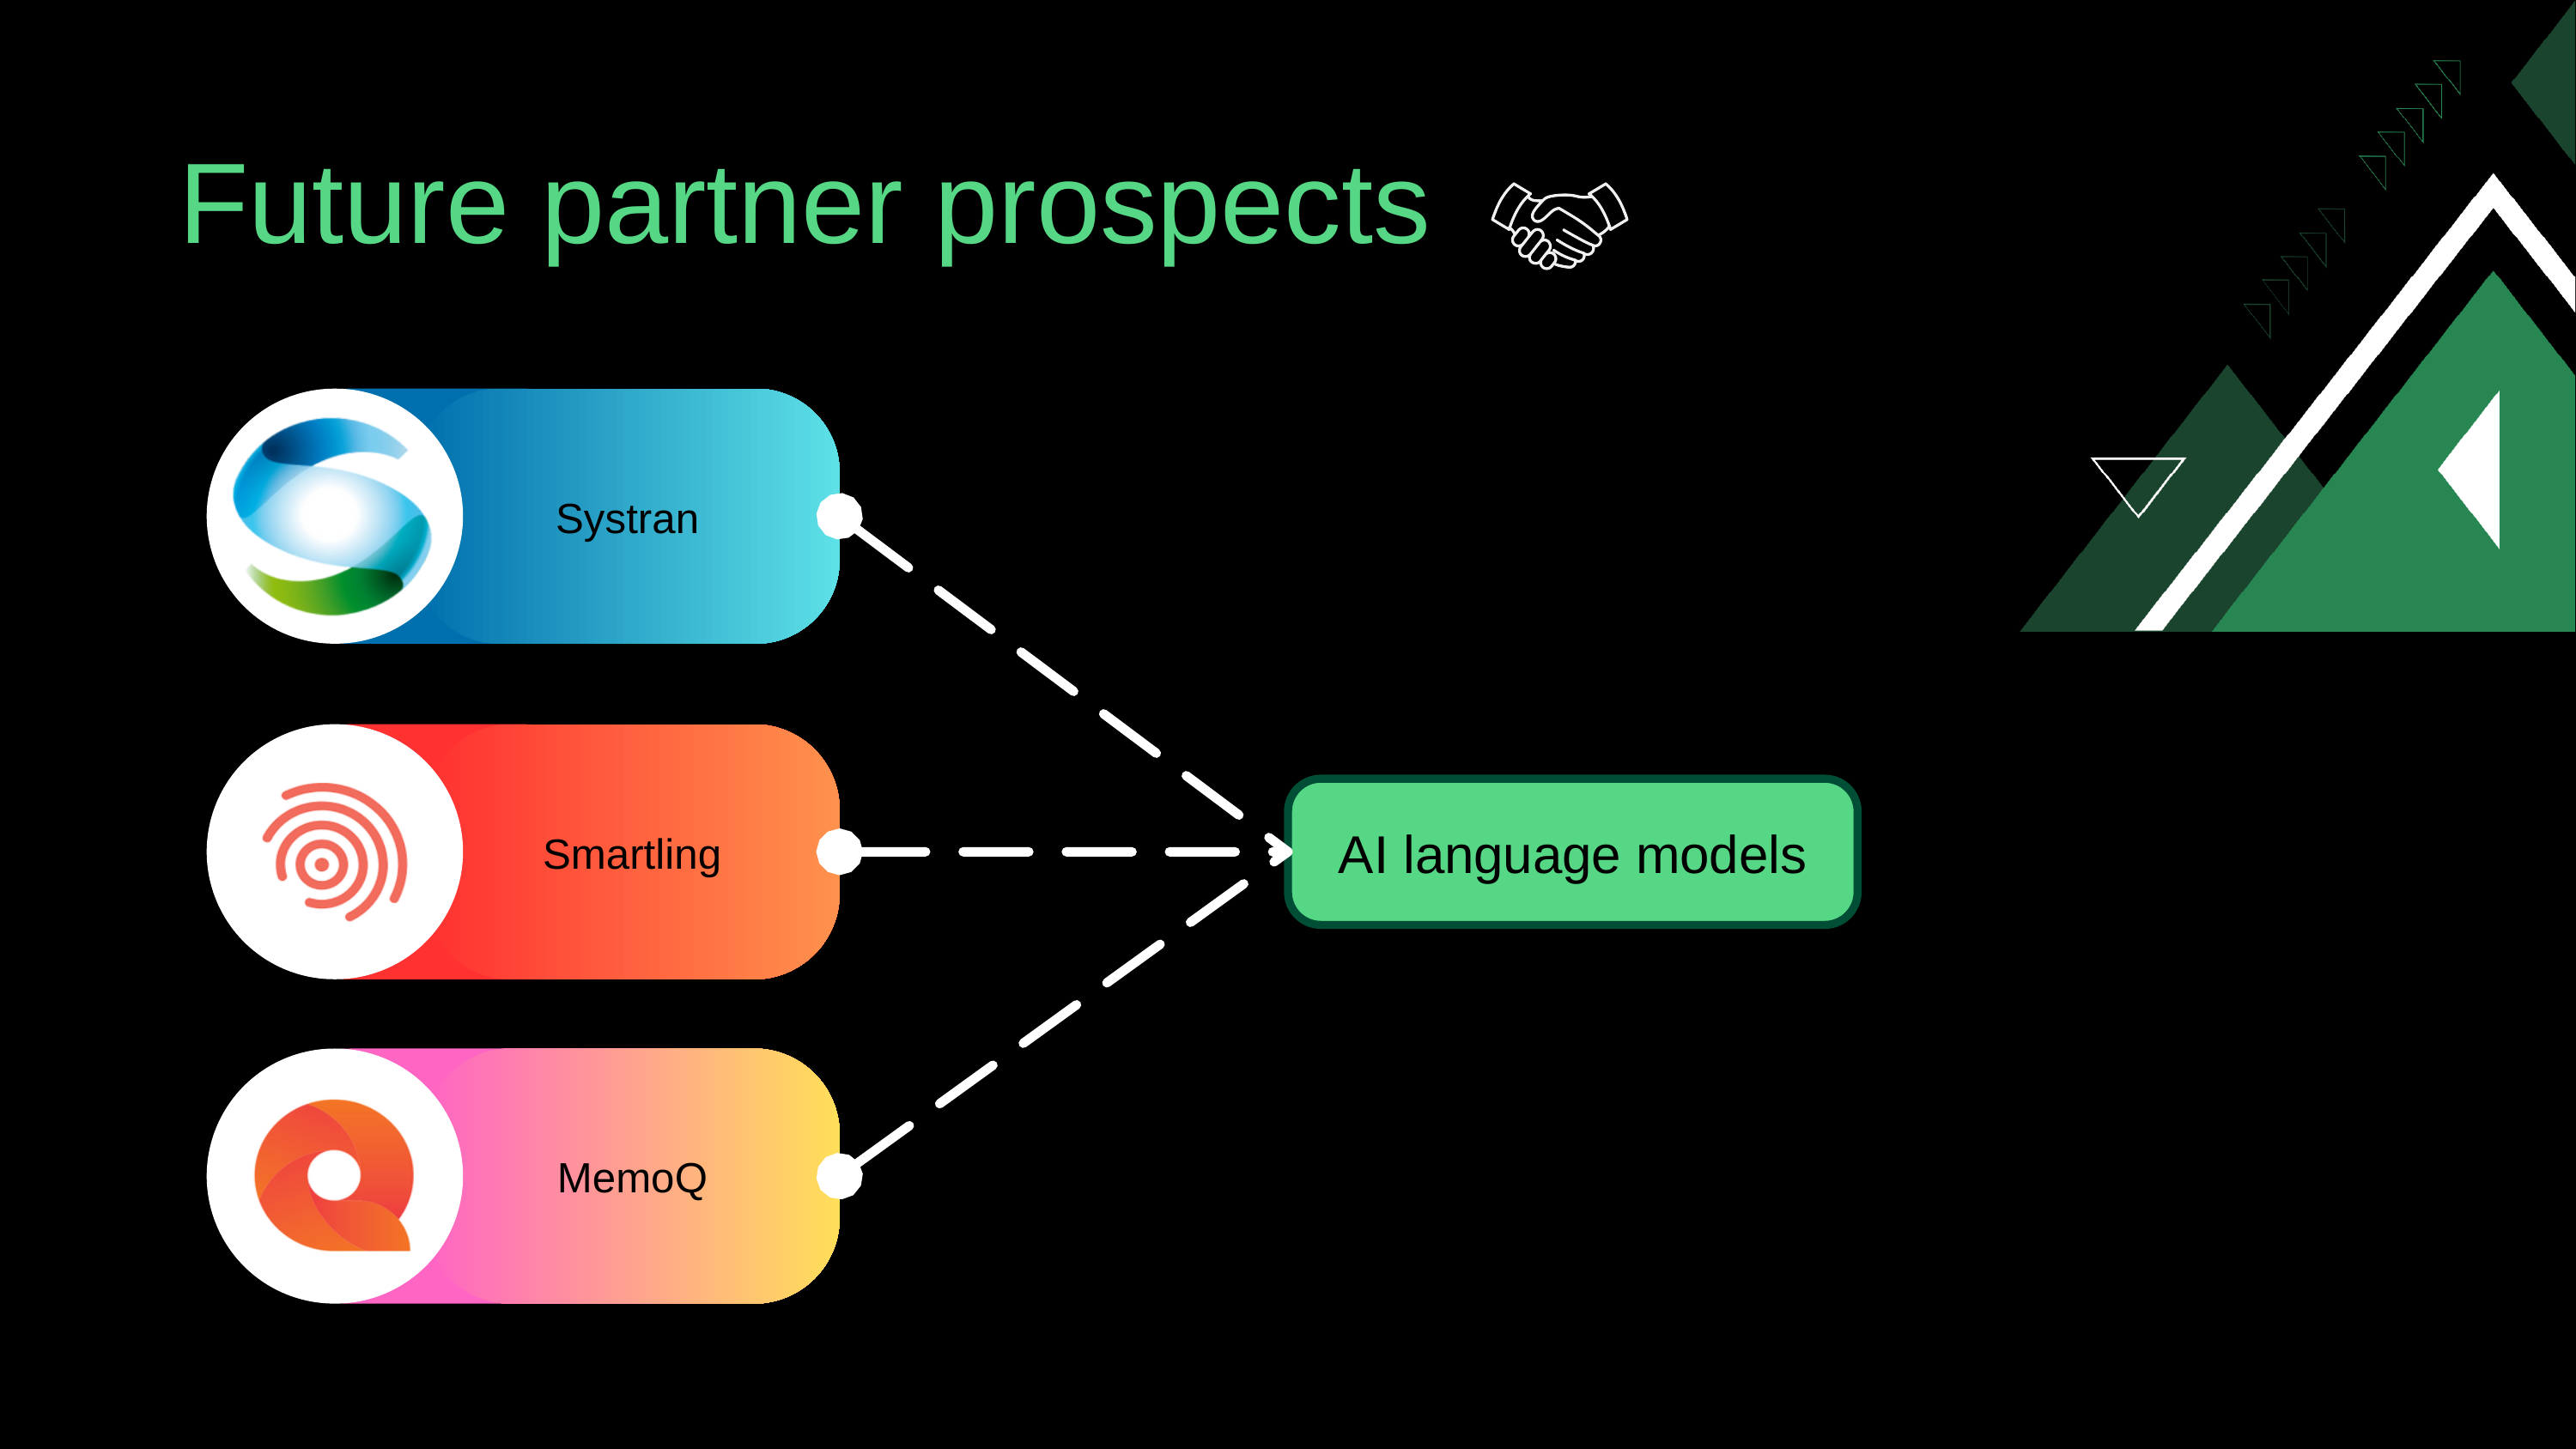

Future partner prospects

Systran

Smartling

AI language models

MemoQ